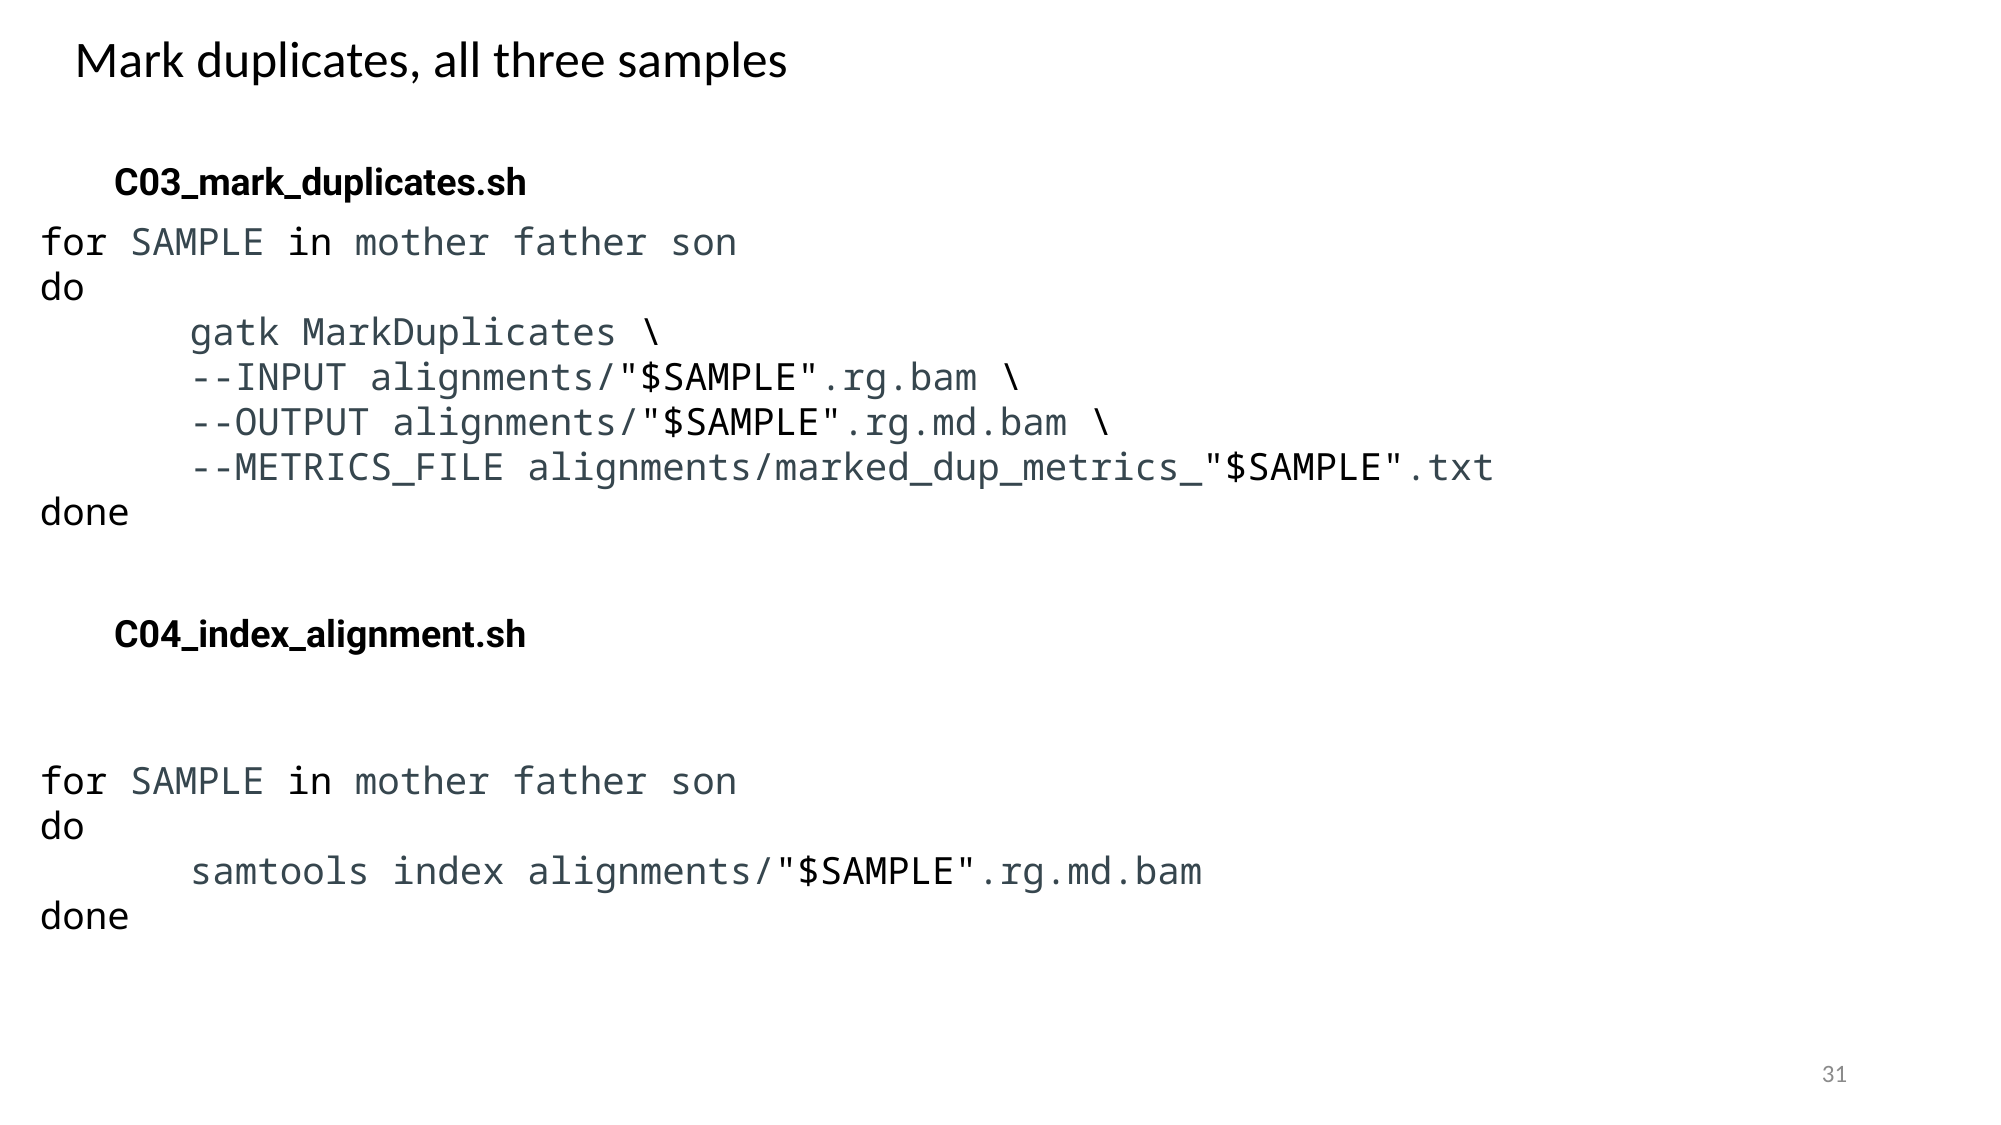

# Mark duplicates, all three samples
C03_mark_duplicates.sh
for SAMPLE in mother father son
do
	gatk MarkDuplicates \
	--INPUT alignments/"$SAMPLE".rg.bam \
	--OUTPUT alignments/"$SAMPLE".rg.md.bam \
	--METRICS_FILE alignments/marked_dup_metrics_"$SAMPLE".txt
done
C04_index_alignment.sh
for SAMPLE in mother father son
do
	samtools index alignments/"$SAMPLE".rg.md.bam
done
31